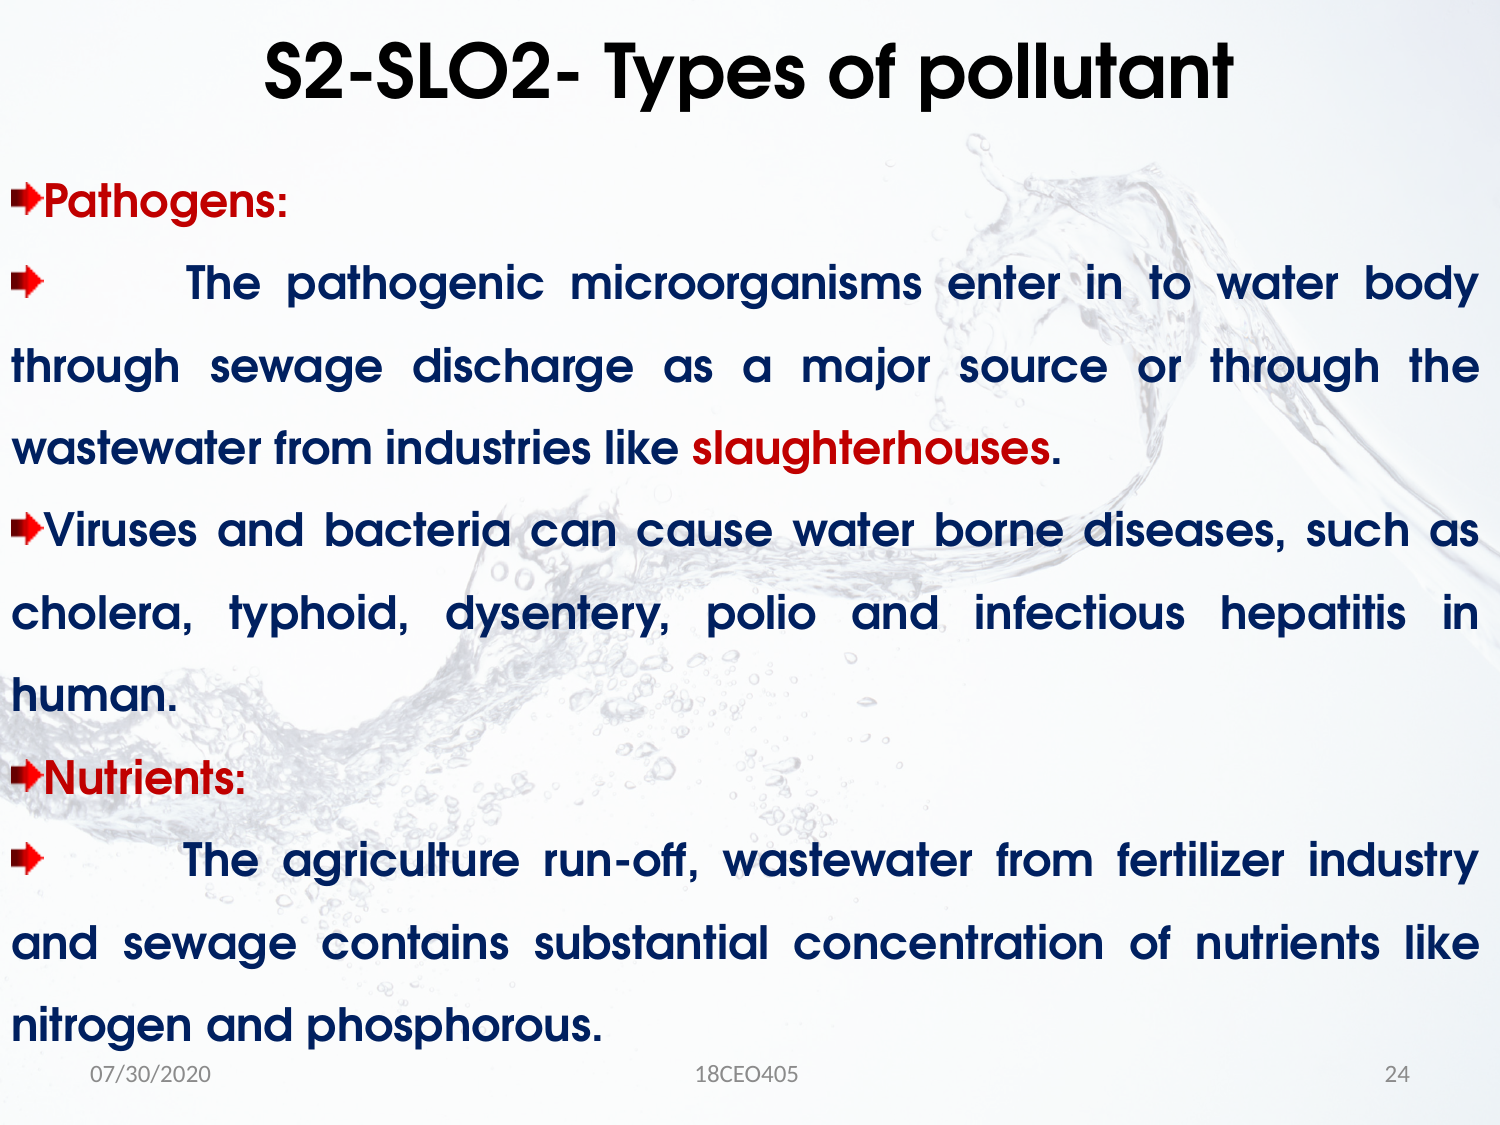

S2-SLO2- Types of pollutant
Pathogens:
	 The pathogenic microorganisms enter in to water body through sewage discharge as a major source or through the wastewater from industries like slaughterhouses.
Viruses and bacteria can cause water borne diseases, such as cholera, typhoid, dysentery, polio and infectious hepatitis in human.
Nutrients:
	 The agriculture run-off, wastewater from fertilizer industry and sewage contains substantial concentration of nutrients like nitrogen and phosphorous.
07/30/2020
18CEO405
24